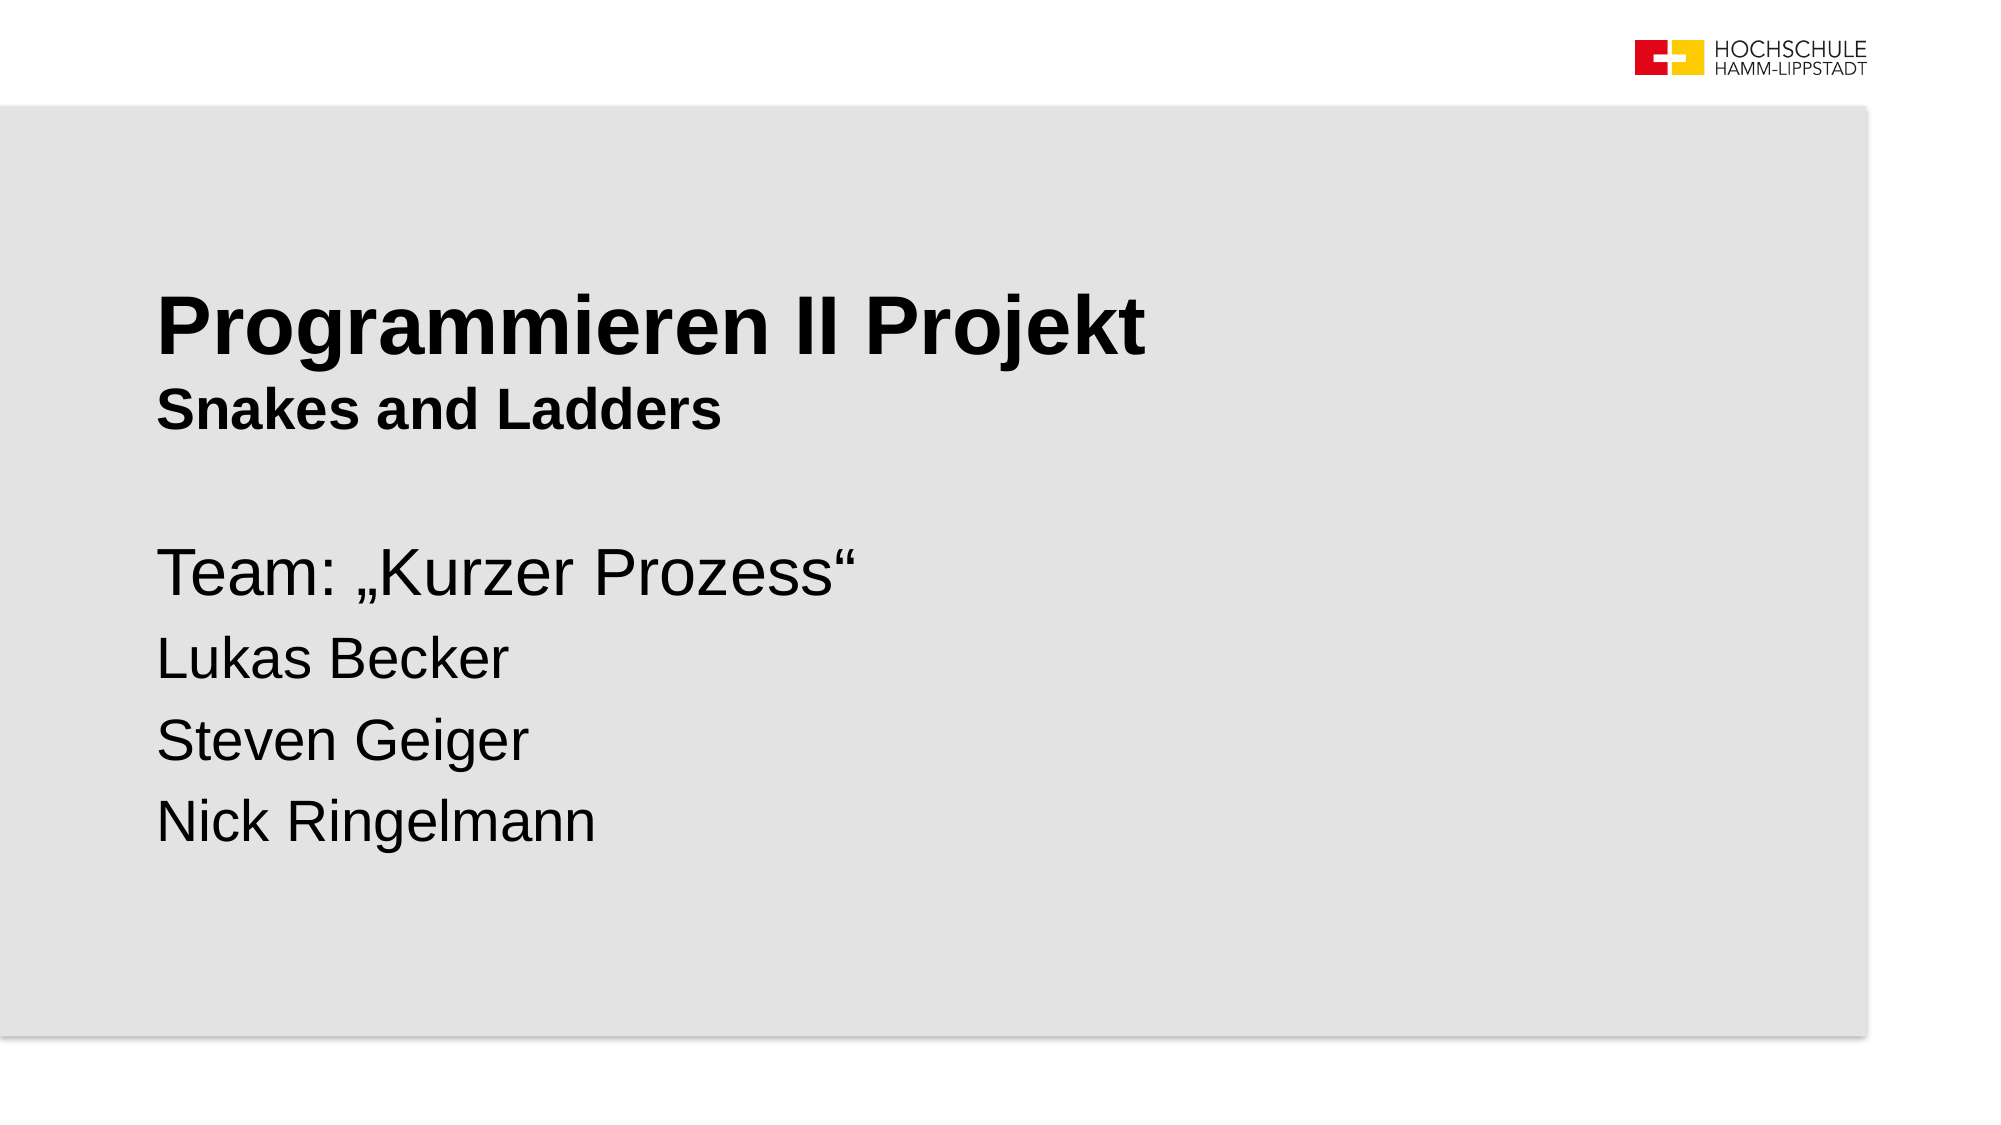

# Programmieren II Projekt Snakes and Ladders
Team: „Kurzer Prozess“
Lukas Becker
Steven Geiger
Nick Ringelmann